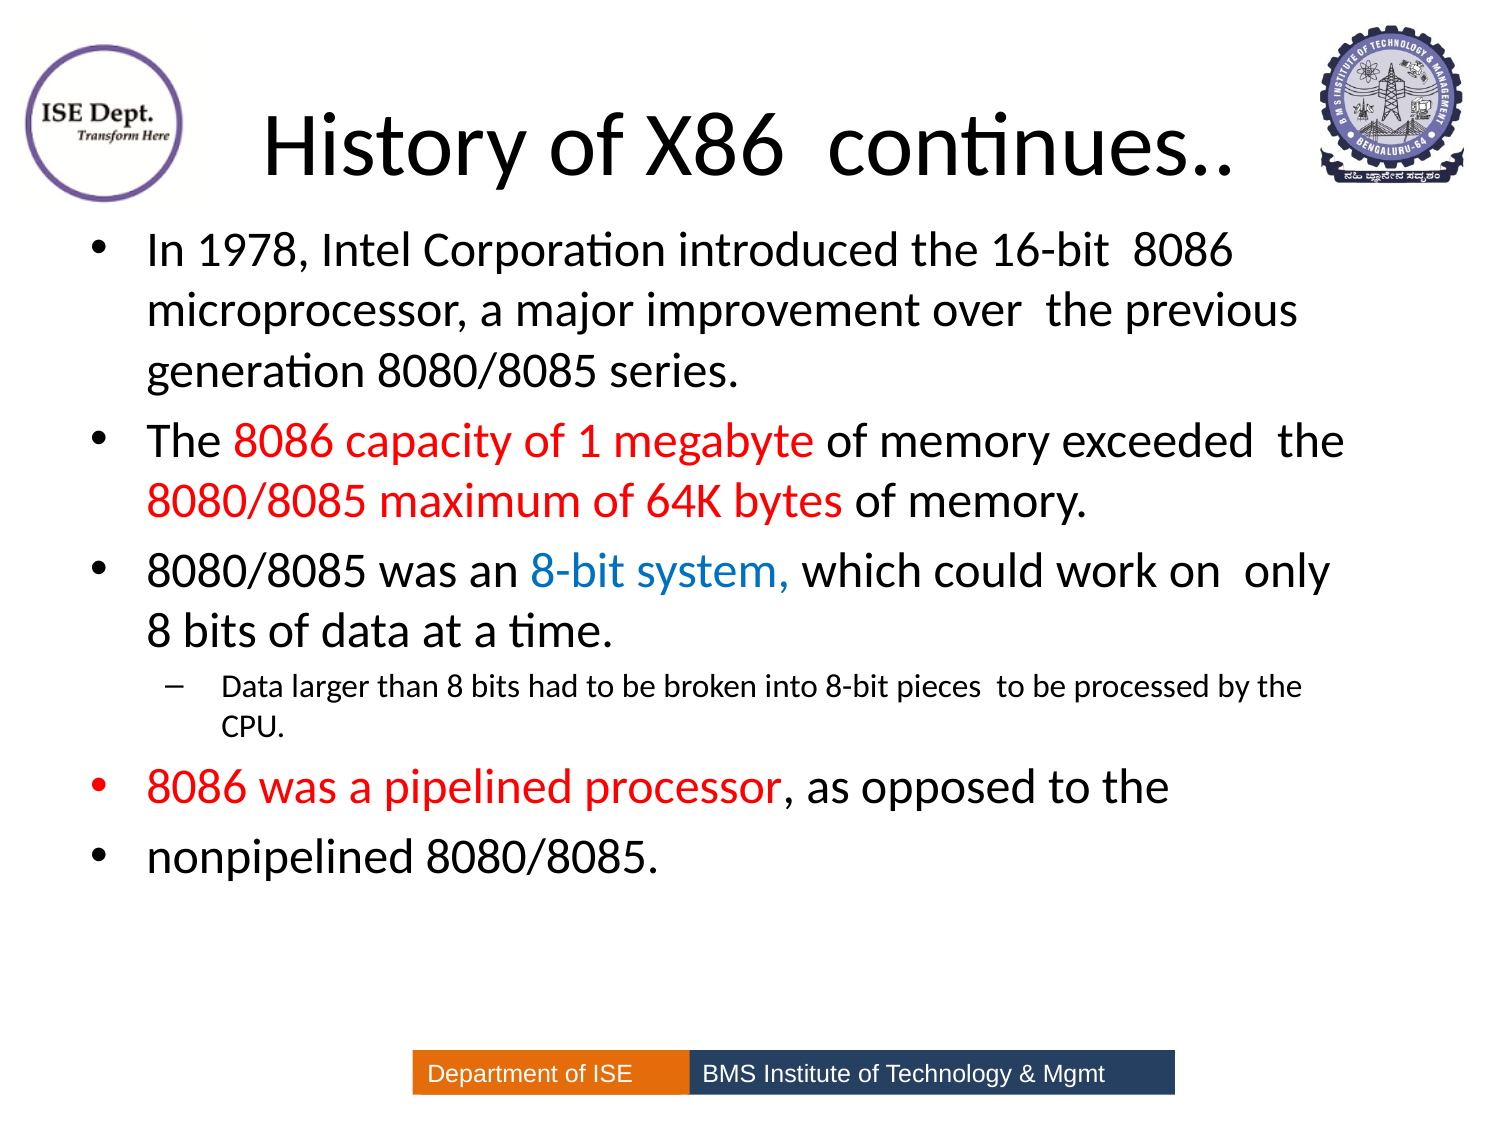

# History of X86  continues..
In 1978, Intel Corporation introduced the 16-bit  8086 microprocessor, a major improvement over  the previous generation 8080/8085 series.
The 8086 capacity of 1 megabyte of memory exceeded  the 8080/8085 maximum of 64K bytes of memory.
8080/8085 was an 8-bit system, which could work on  only 8 bits of data at a time.
Data larger than 8 bits had to be broken into 8-bit pieces  to be processed by the CPU.
8086 was a pipelined processor, as opposed to the
nonpipelined 8080/8085.